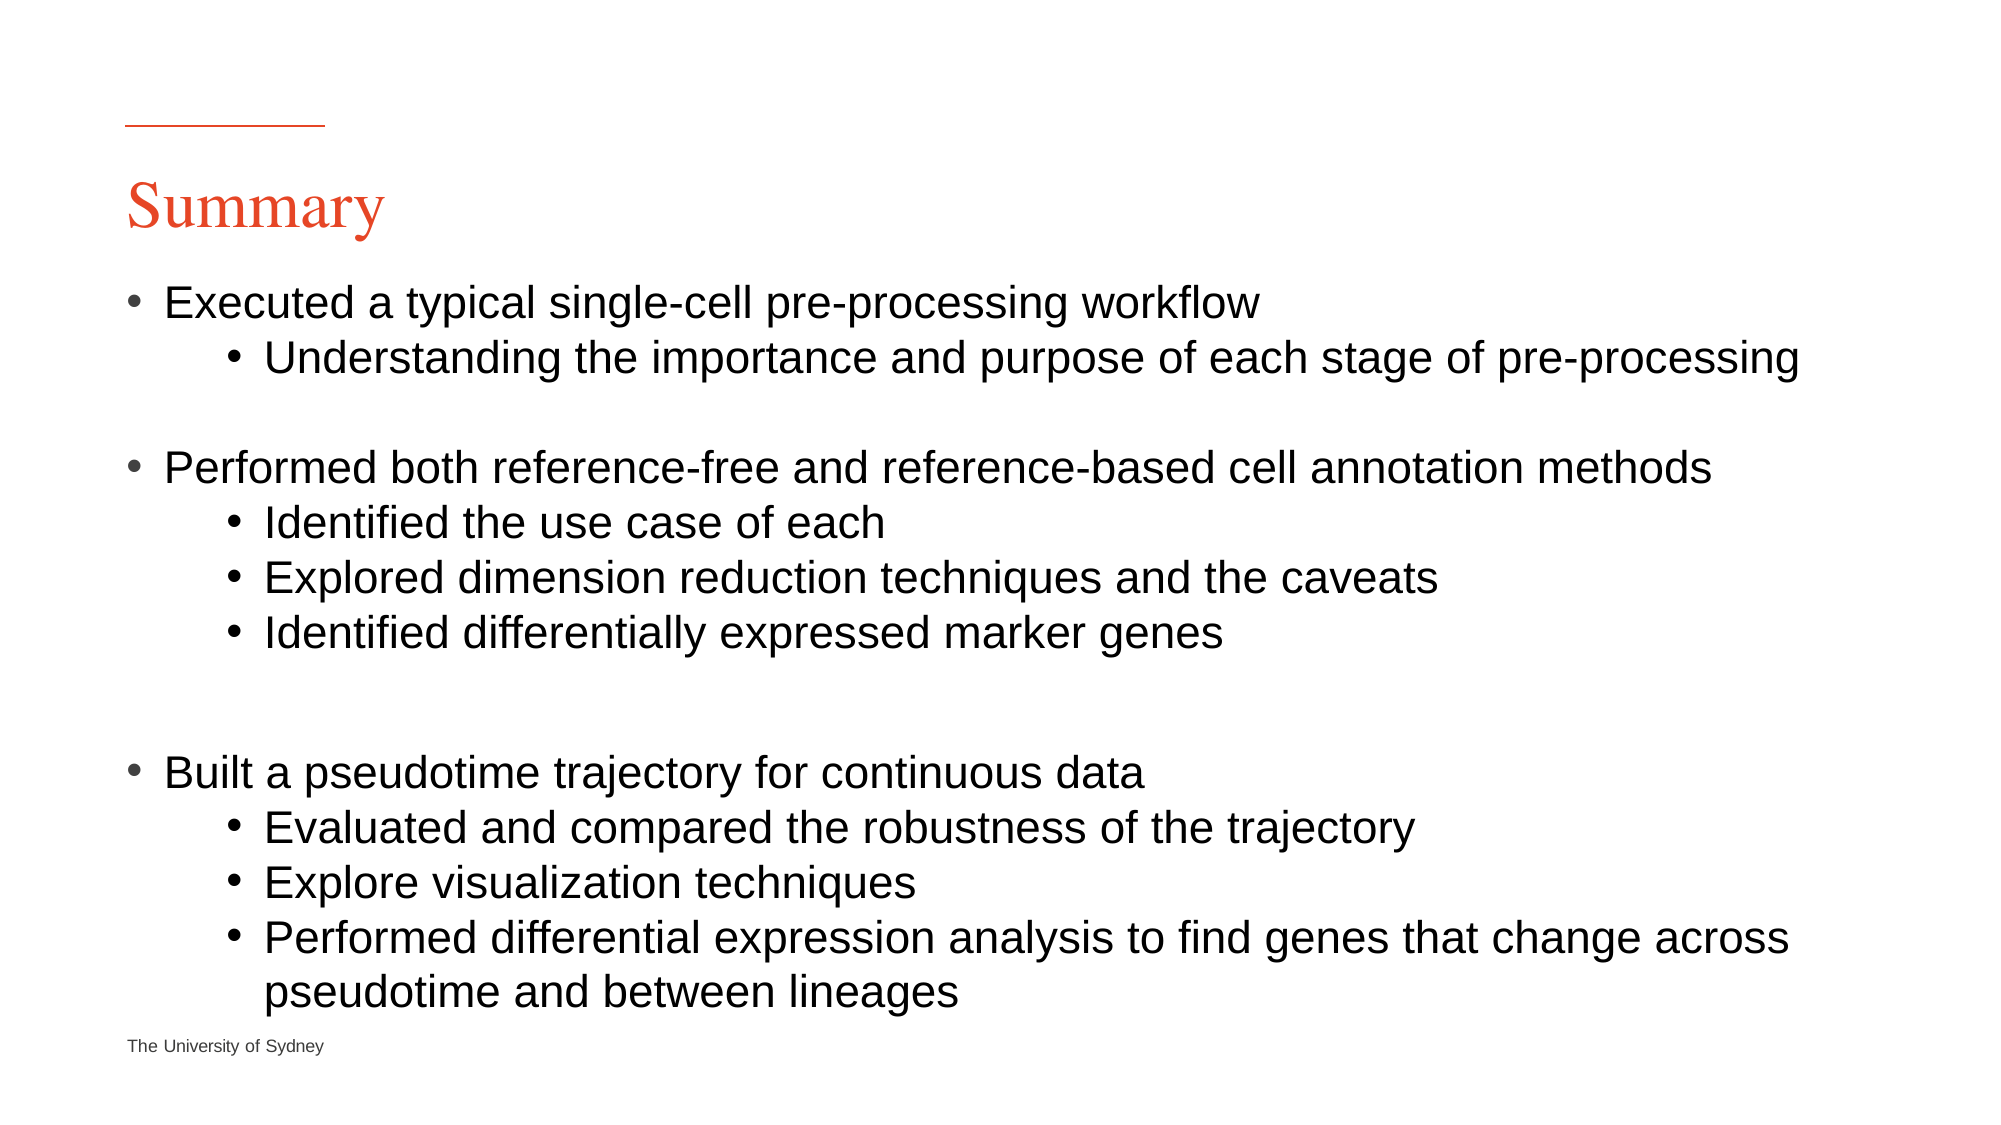

# Summary
Executed a typical single-cell pre-processing workflow
Understanding the importance and purpose of each stage of pre-processing

Performed both reference-free and reference-based cell annotation methods
Identified the use case of each
Explored dimension reduction techniques and the caveats
Identified differentially expressed marker genes

Built a pseudotime trajectory for continuous data
Evaluated and compared the robustness of the trajectory
Explore visualization techniques
Performed differential expression analysis to find genes that change across pseudotime and between lineages